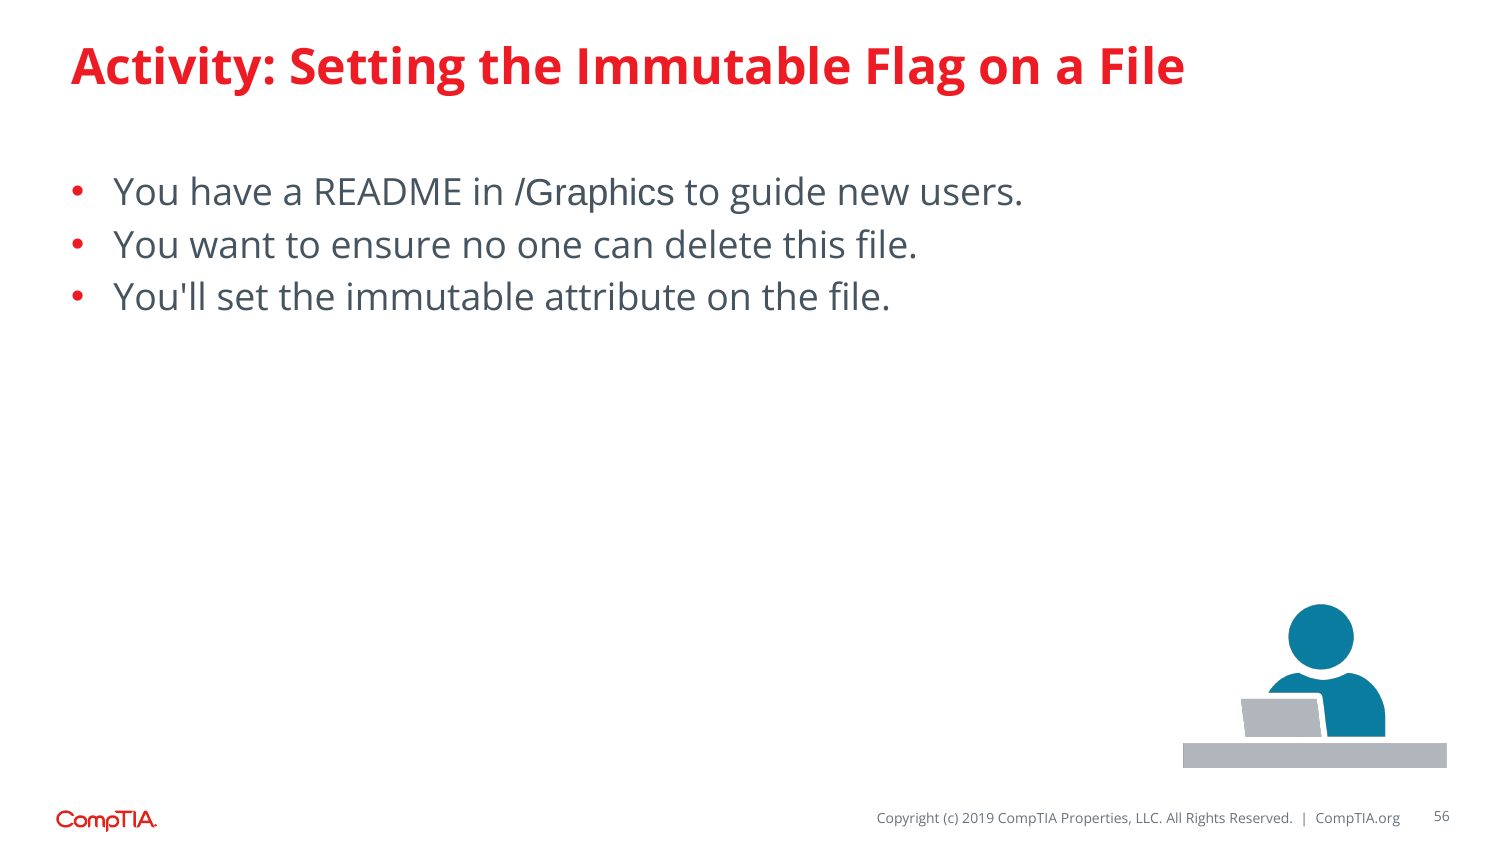

# Activity: Setting the Immutable Flag on a File
You have a README in /Graphics to guide new users.
You want to ensure no one can delete this file.
You'll set the immutable attribute on the file.
56